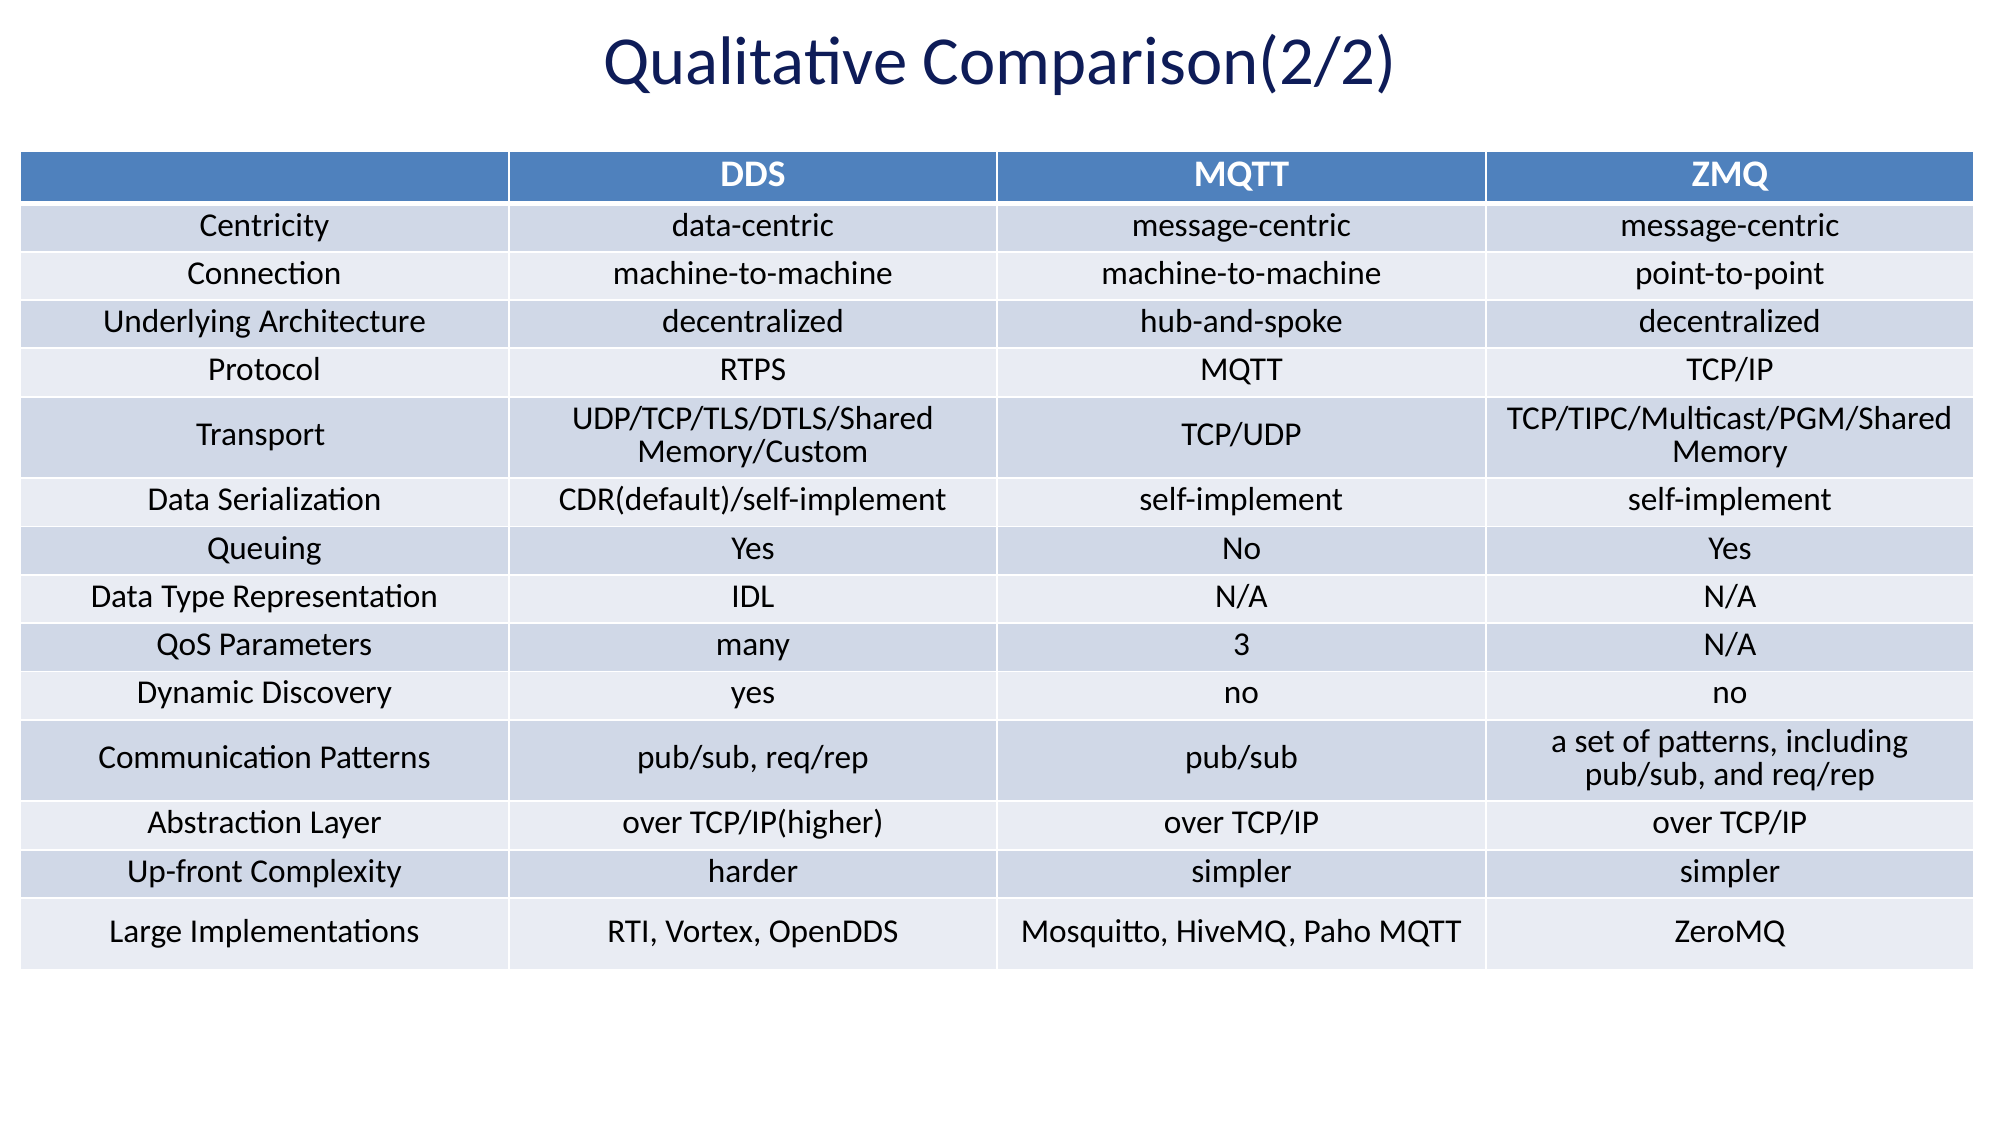

Qualitative Comparison(2/2)
|  | DDS | MQTT | ZMQ |
| --- | --- | --- | --- |
| Centricity | data-centric | message-centric | message-centric |
| Connection | machine-to-machine | machine-to-machine | point-to-point |
| Underlying Architecture | decentralized | hub-and-spoke | decentralized |
| Protocol | RTPS | MQTT | TCP/IP |
| Transport | UDP/TCP/TLS/DTLS/Shared Memory/Custom | TCP/UDP | TCP/TIPC/Multicast/PGM/Shared Memory |
| Data Serialization | CDR(default)/self-implement | self-implement | self-implement |
| Queuing | Yes | No | Yes |
| Data Type Representation | IDL | N/A | N/A |
| QoS Parameters | many | 3 | N/A |
| Dynamic Discovery | yes | no | no |
| Communication Patterns | pub/sub, req/rep | pub/sub | a set of patterns, including pub/sub, and req/rep |
| Abstraction Layer | over TCP/IP(higher) | over TCP/IP | over TCP/IP |
| Up-front Complexity | harder | simpler | simpler |
| Large Implementations | RTI, Vortex, OpenDDS | Mosquitto, HiveMQ, Paho MQTT | ZeroMQ |